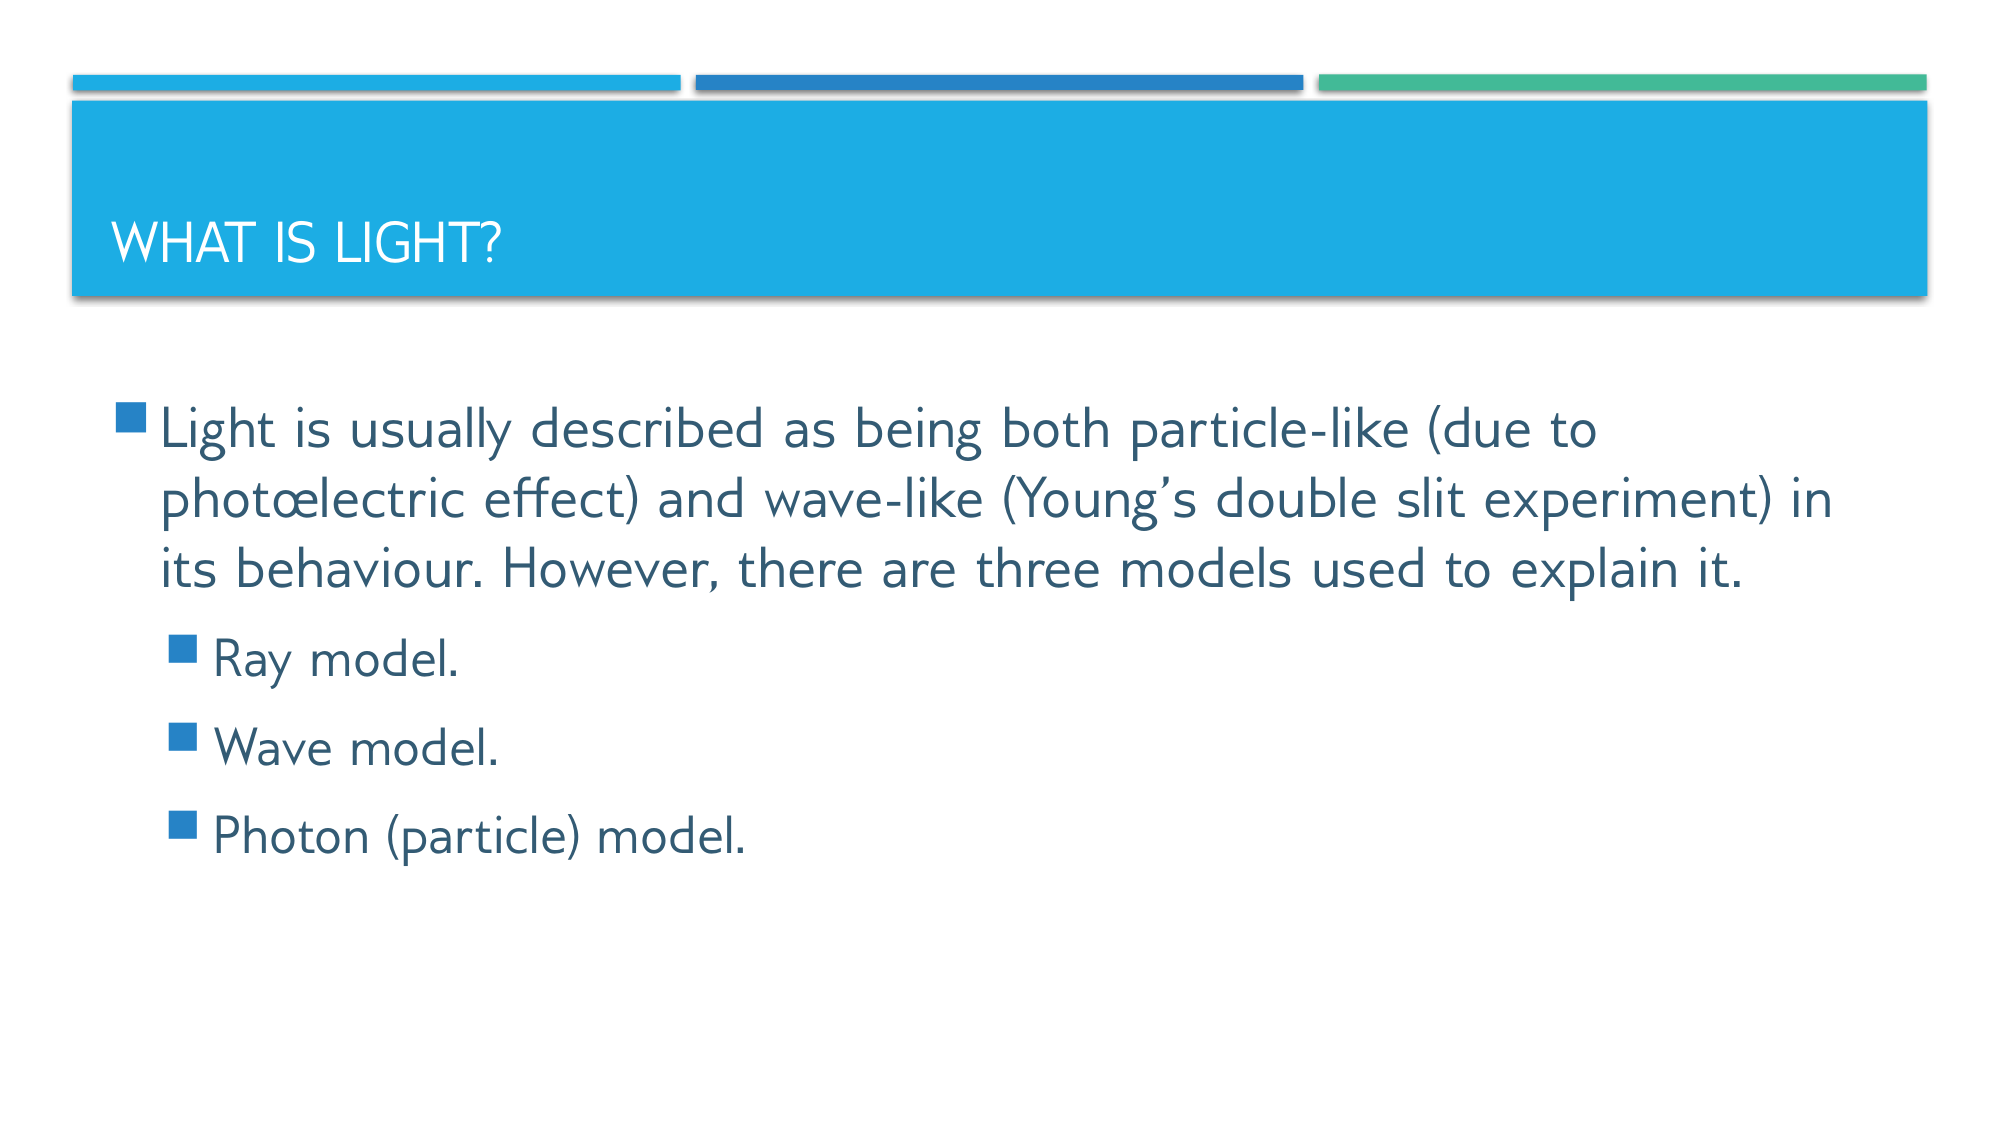

# What is Light?
Light is usually described as being both particle-like (due to photoelectric effect) and wave-like (Young’s double slit experiment) in its behaviour. However, there are three models used to explain it.
Ray model.
Wave model.
Photon (particle) model.